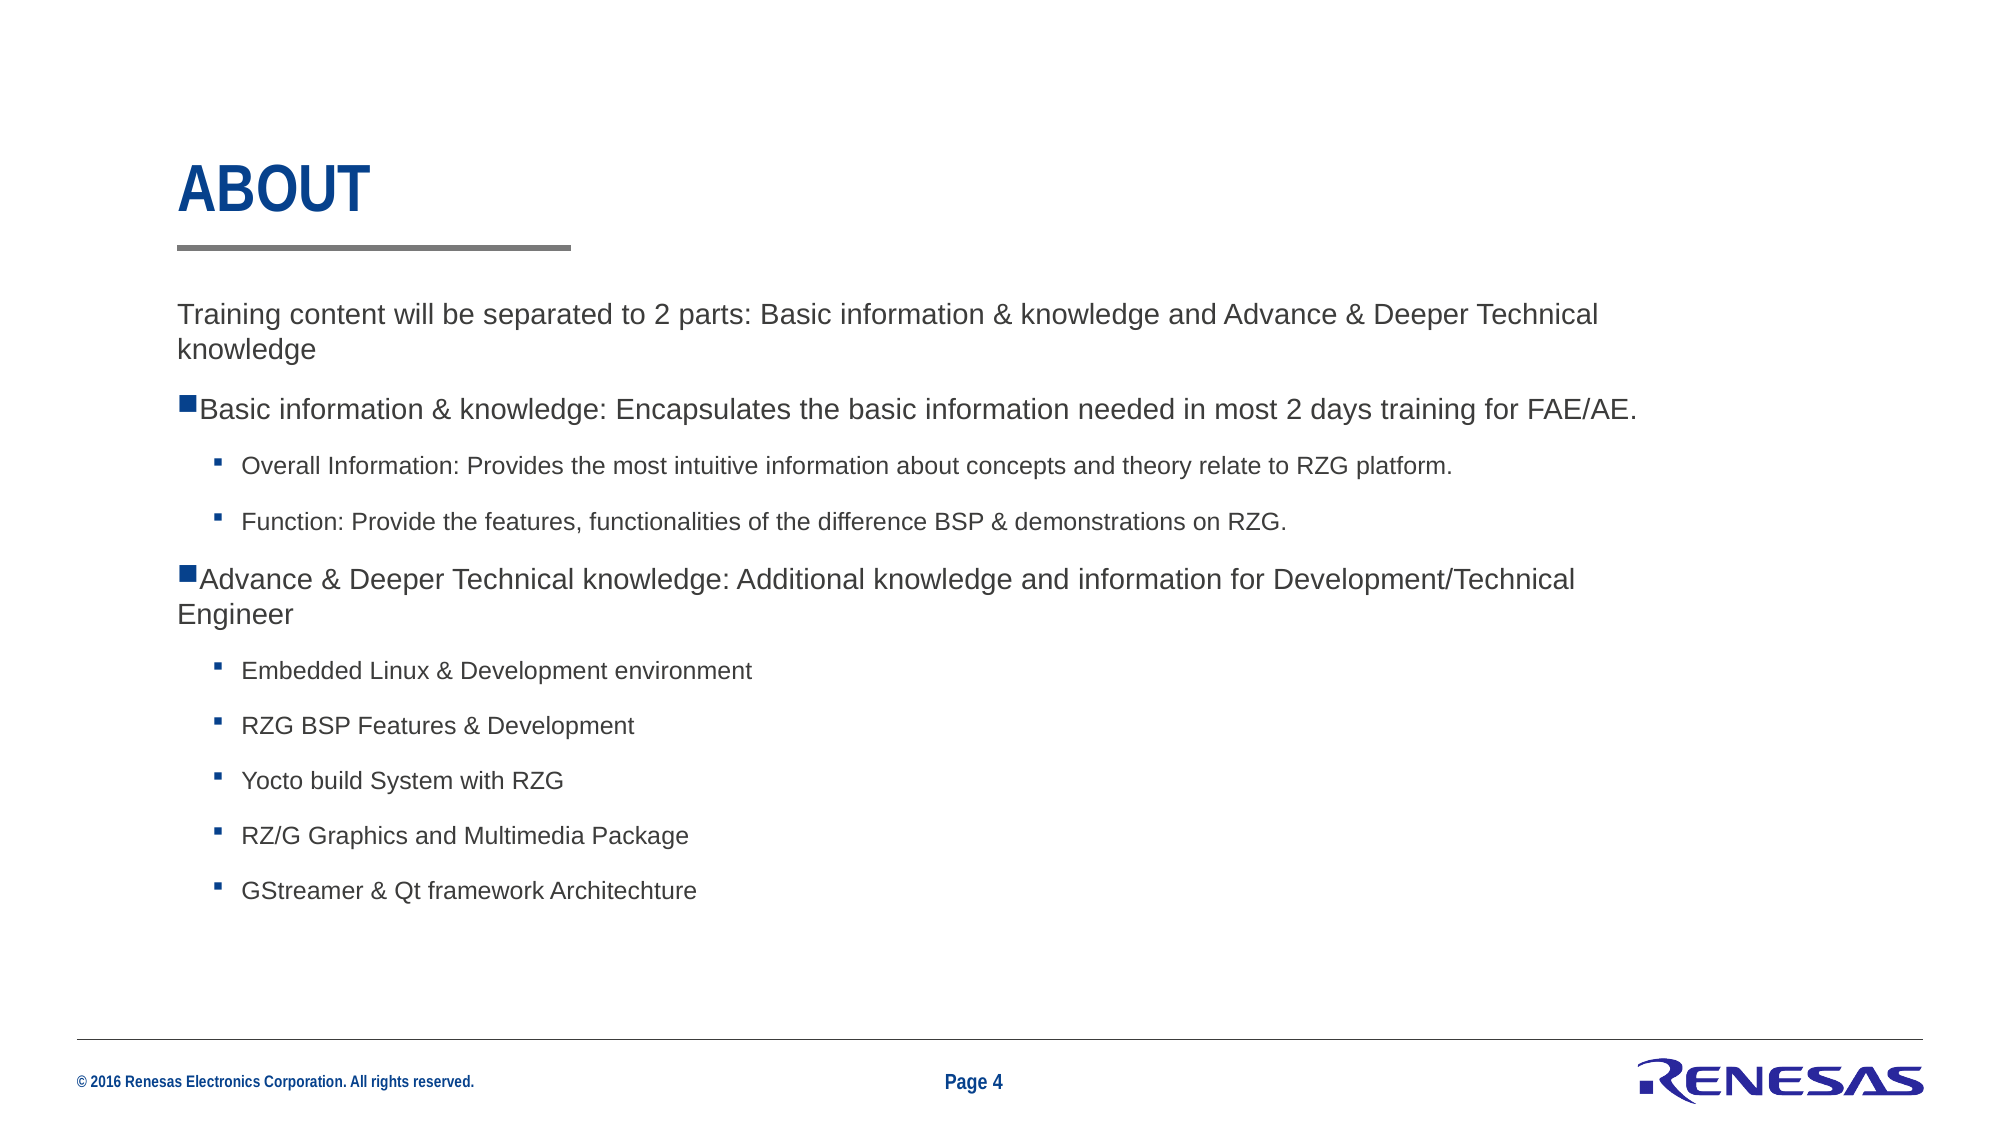

# About
Training content will be separated to 2 parts: Basic information & knowledge and Advance & Deeper Technical knowledge
Basic information & knowledge: Encapsulates the basic information needed in most 2 days training for FAE/AE.
Overall Information: Provides the most intuitive information about concepts and theory relate to RZG platform.
Function: Provide the features, functionalities of the difference BSP & demonstrations on RZG.
Advance & Deeper Technical knowledge: Additional knowledge and information for Development/Technical Engineer
Embedded Linux & Development environment
RZG BSP Features & Development
Yocto build System with RZG
RZ/G Graphics and Multimedia Package
GStreamer & Qt framework Architechture
Page 4